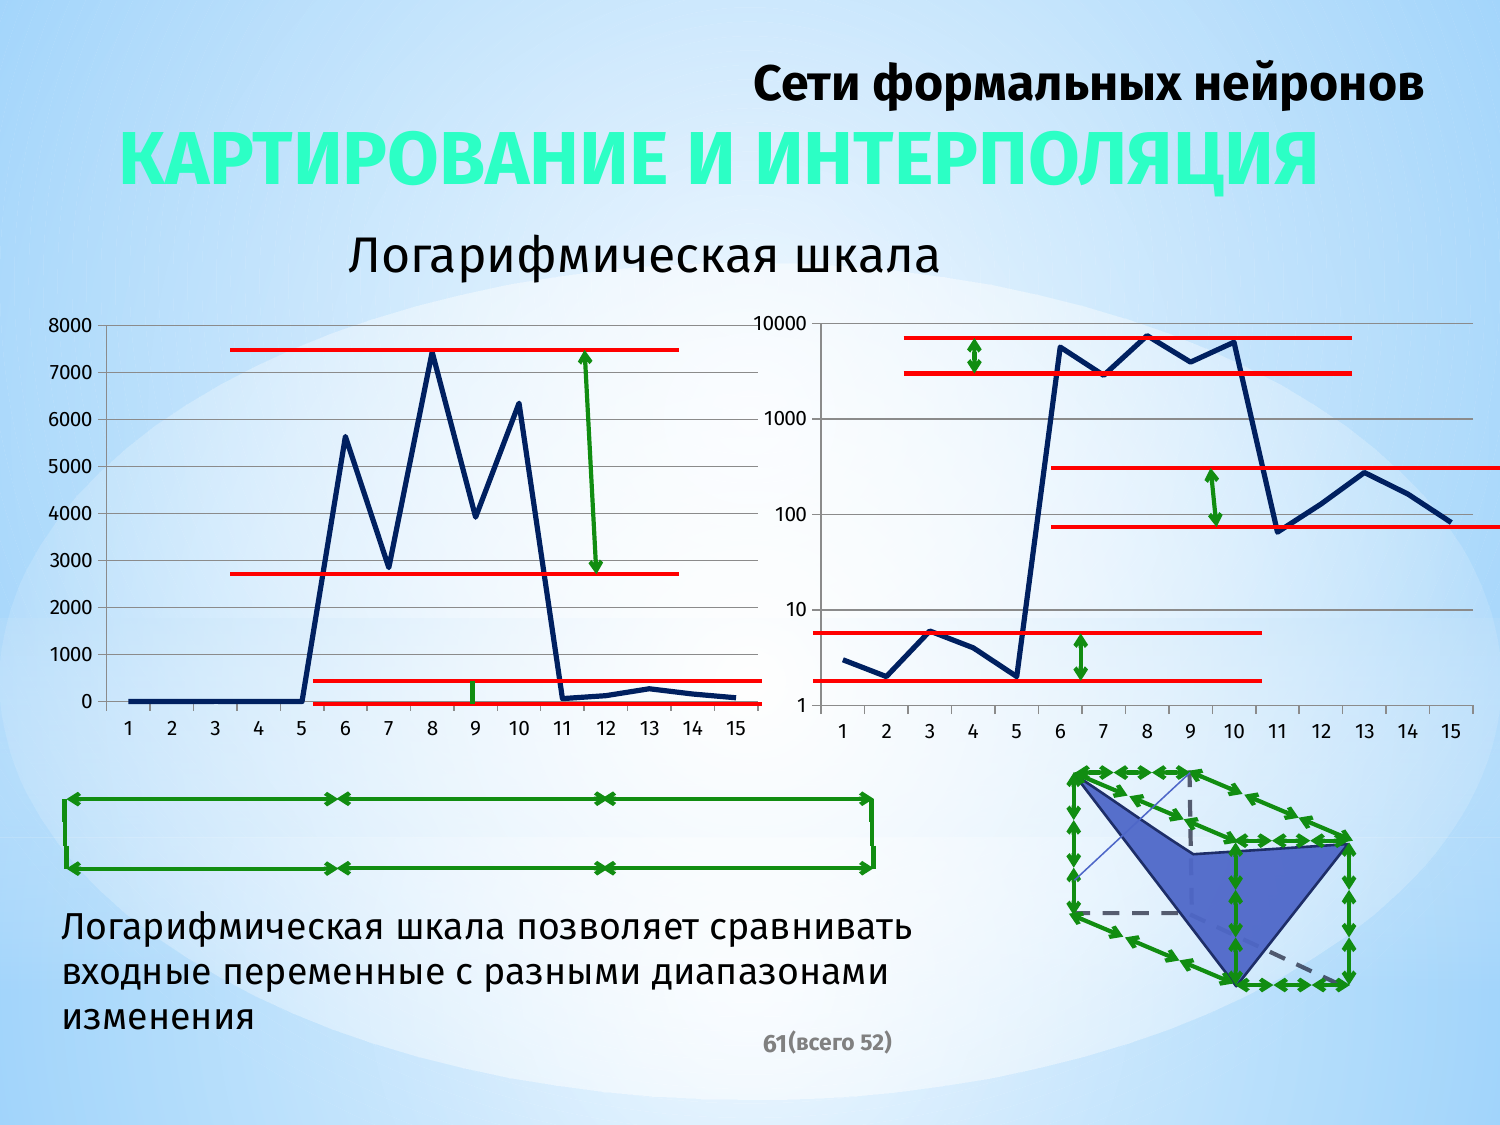

# Сети формальных нейронов
Картирование и интерполяция
Логарифмическая шкала

### Chart

| Category |  |
|---|---|

### Chart

| Category |  |
|---|---|
Логарифмическая шкала позволяет сравнивать входные переменные с разными диапазонами изменения
(всего 52)
61